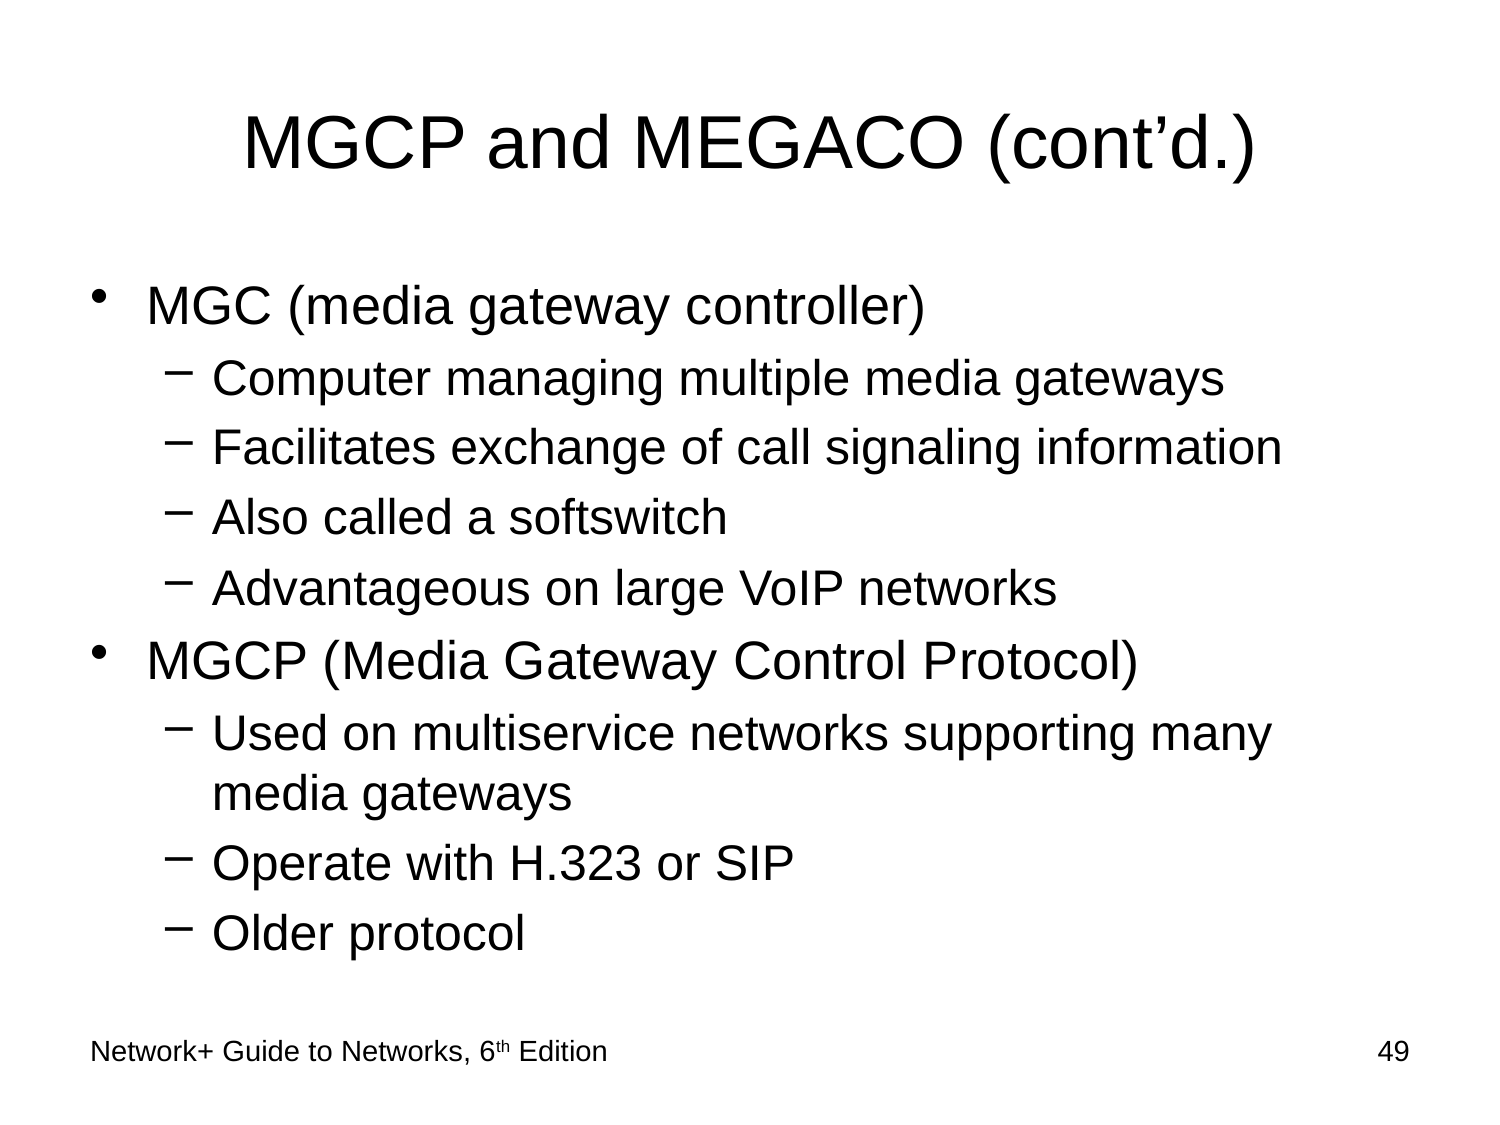

# MGCP and MEGACO (cont’d.)
MGC (media gateway controller)
Computer managing multiple media gateways
Facilitates exchange of call signaling information
Also called a softswitch
Advantageous on large VoIP networks
MGCP (Media Gateway Control Protocol)
Used on multiservice networks supporting many media gateways
Operate with H.323 or SIP
Older protocol
Network+ Guide to Networks, 6th Edition
49